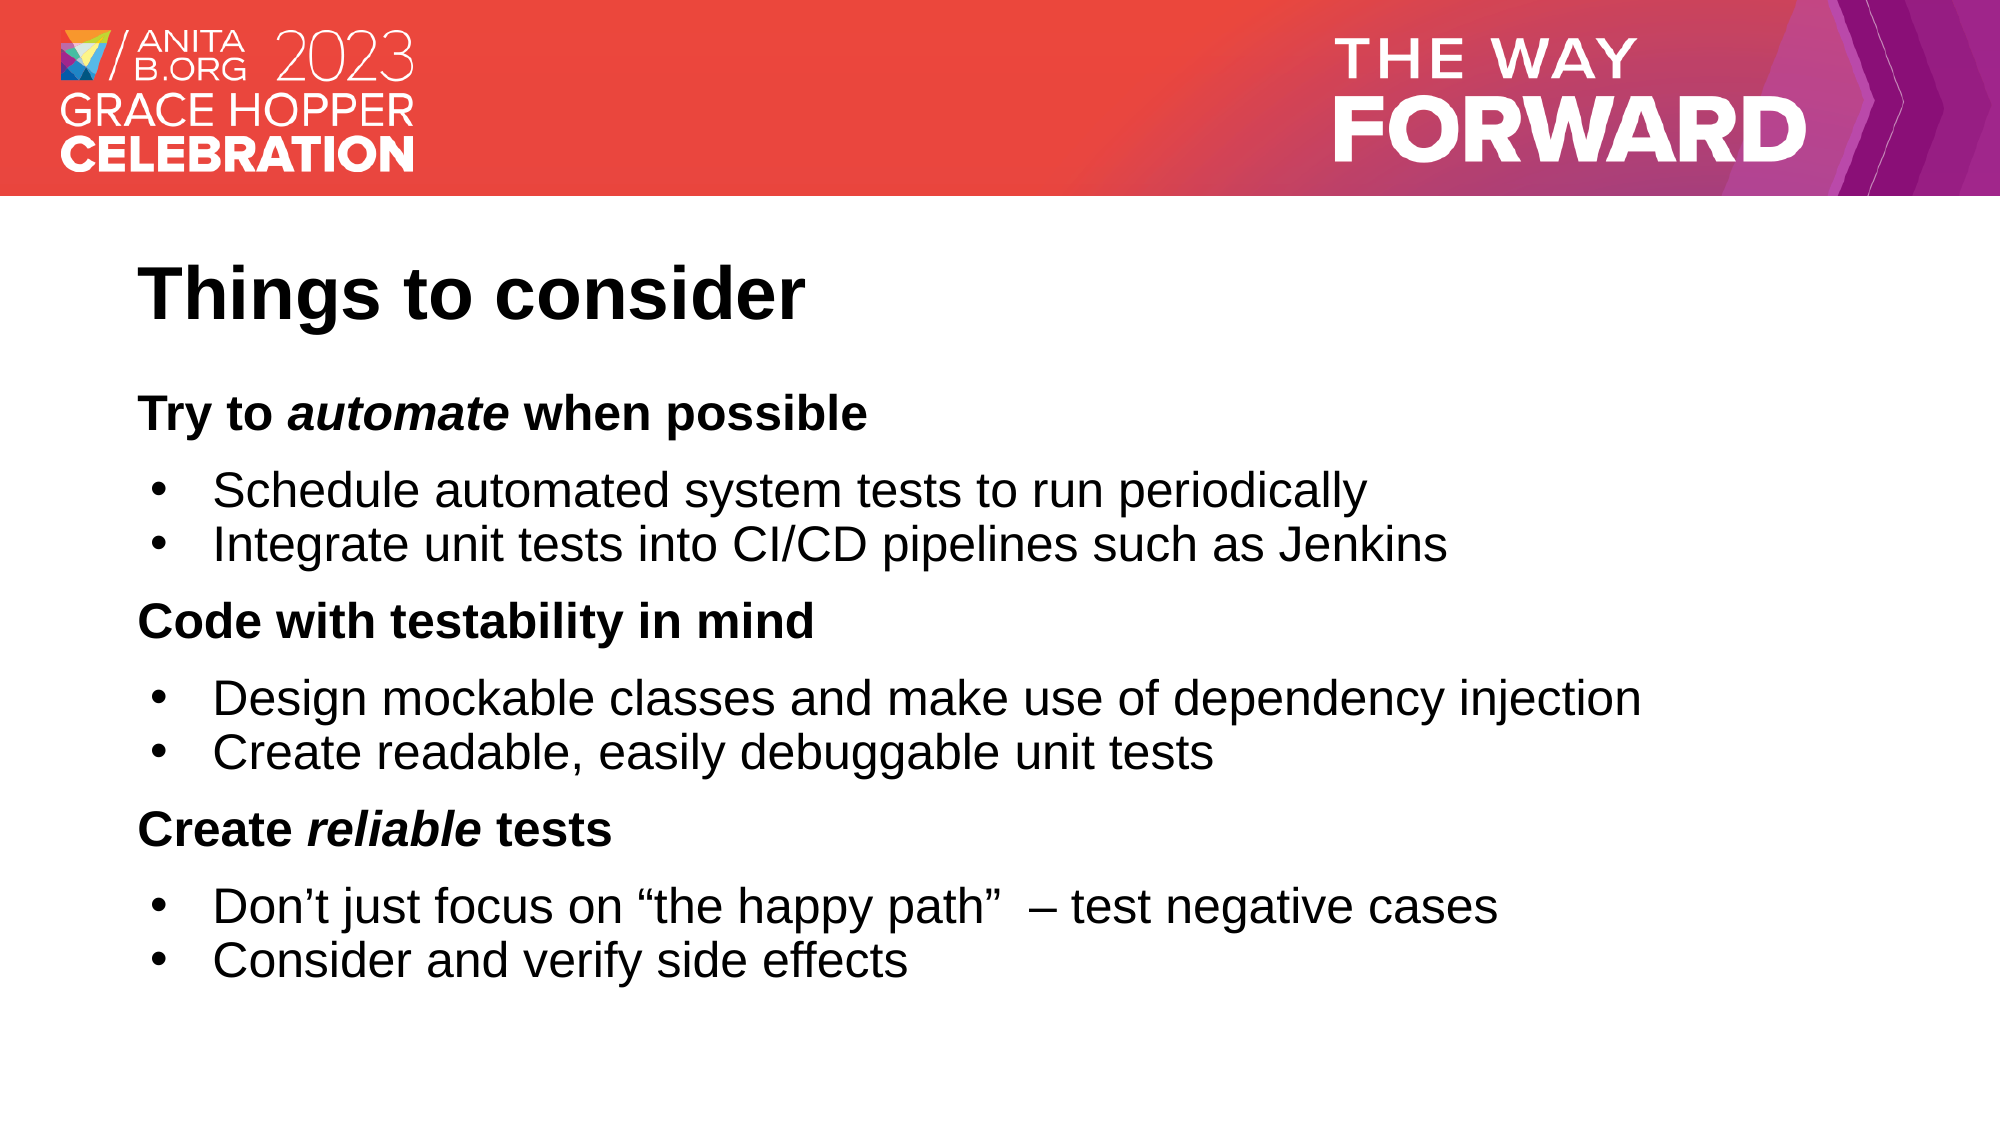

# Things to consider
Try to automate when possible
Schedule automated system tests to run periodically
Integrate unit tests into CI/CD pipelines such as Jenkins
Code with testability in mind
Design mockable classes and make use of dependency injection
Create readable, easily debuggable unit tests
Create reliable tests
Don’t just focus on “the happy path”  – test negative cases
Consider and verify side effects